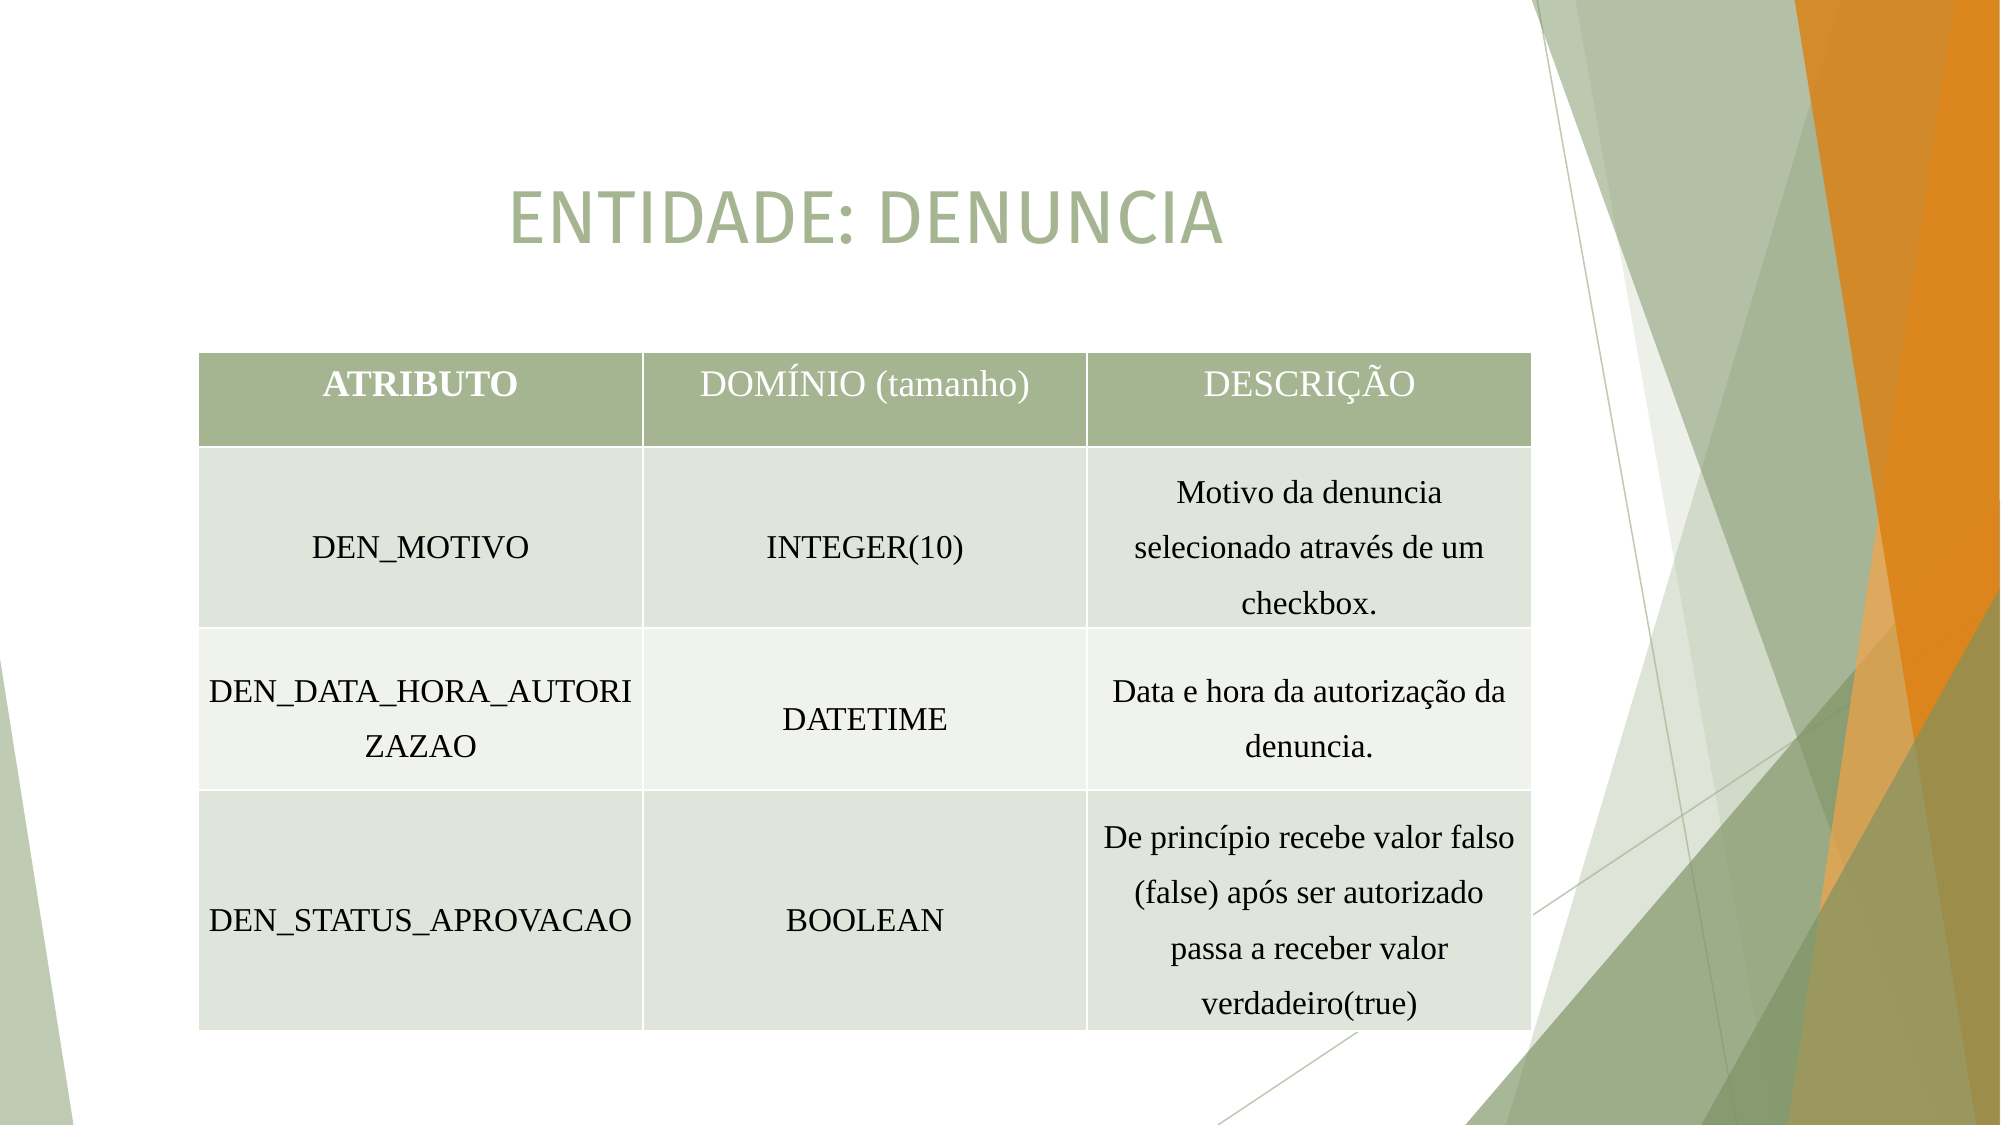

# ENTIDADE: DENUNCIA
| ATRIBUTO | DOMÍNIO (tamanho) | DESCRIÇÃO |
| --- | --- | --- |
| DEN\_MOTIVO | INTEGER(10) | Motivo da denuncia selecionado através de um checkbox. |
| DEN\_DATA\_HORA\_AUTORIZAZAO | DATETIME | Data e hora da autorização da denuncia. |
| DEN\_STATUS\_APROVACAO | BOOLEAN | De princípio recebe valor falso (false) após ser autorizado passa a receber valor verdadeiro(true) |